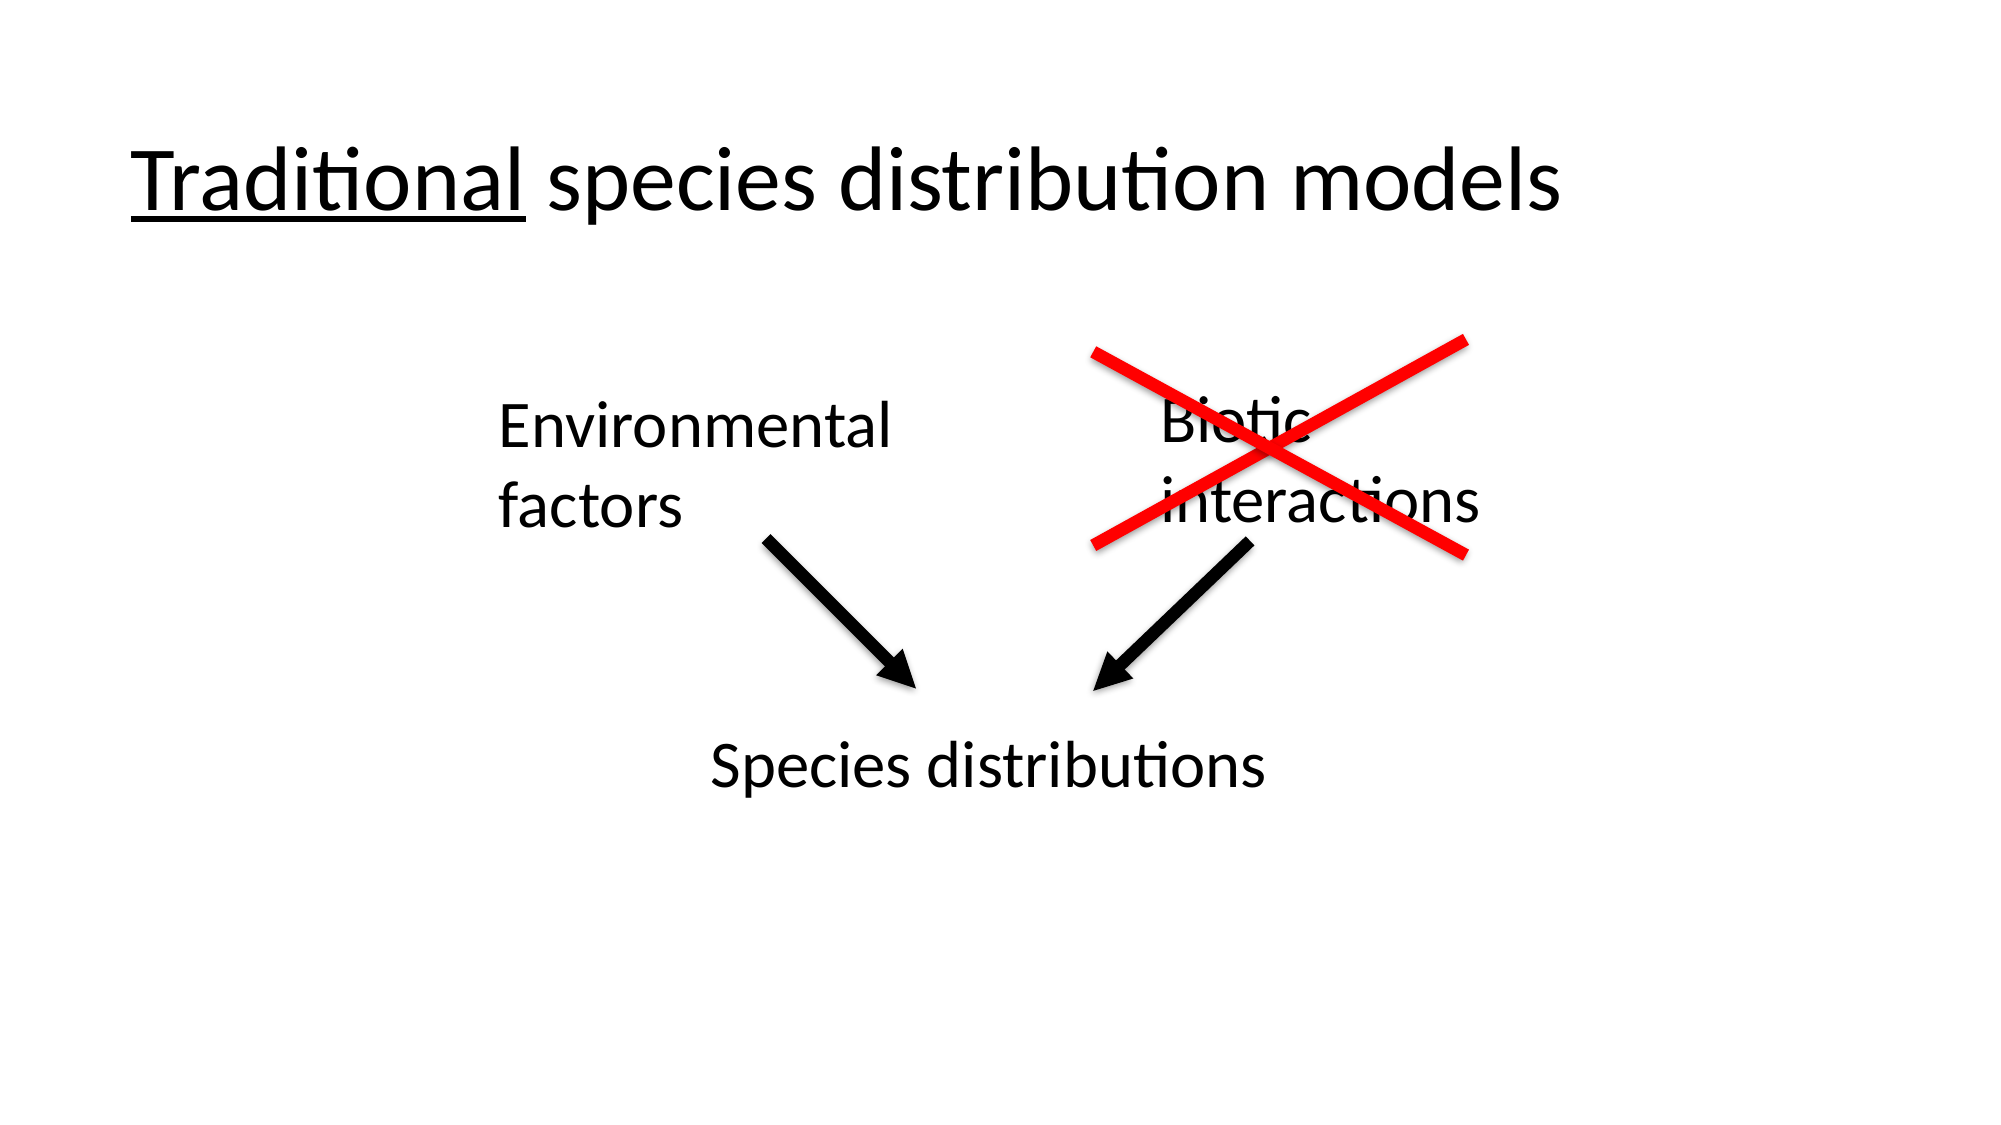

Traditional species distribution models
Biotic interactions
Environmental factors
# Species distributions